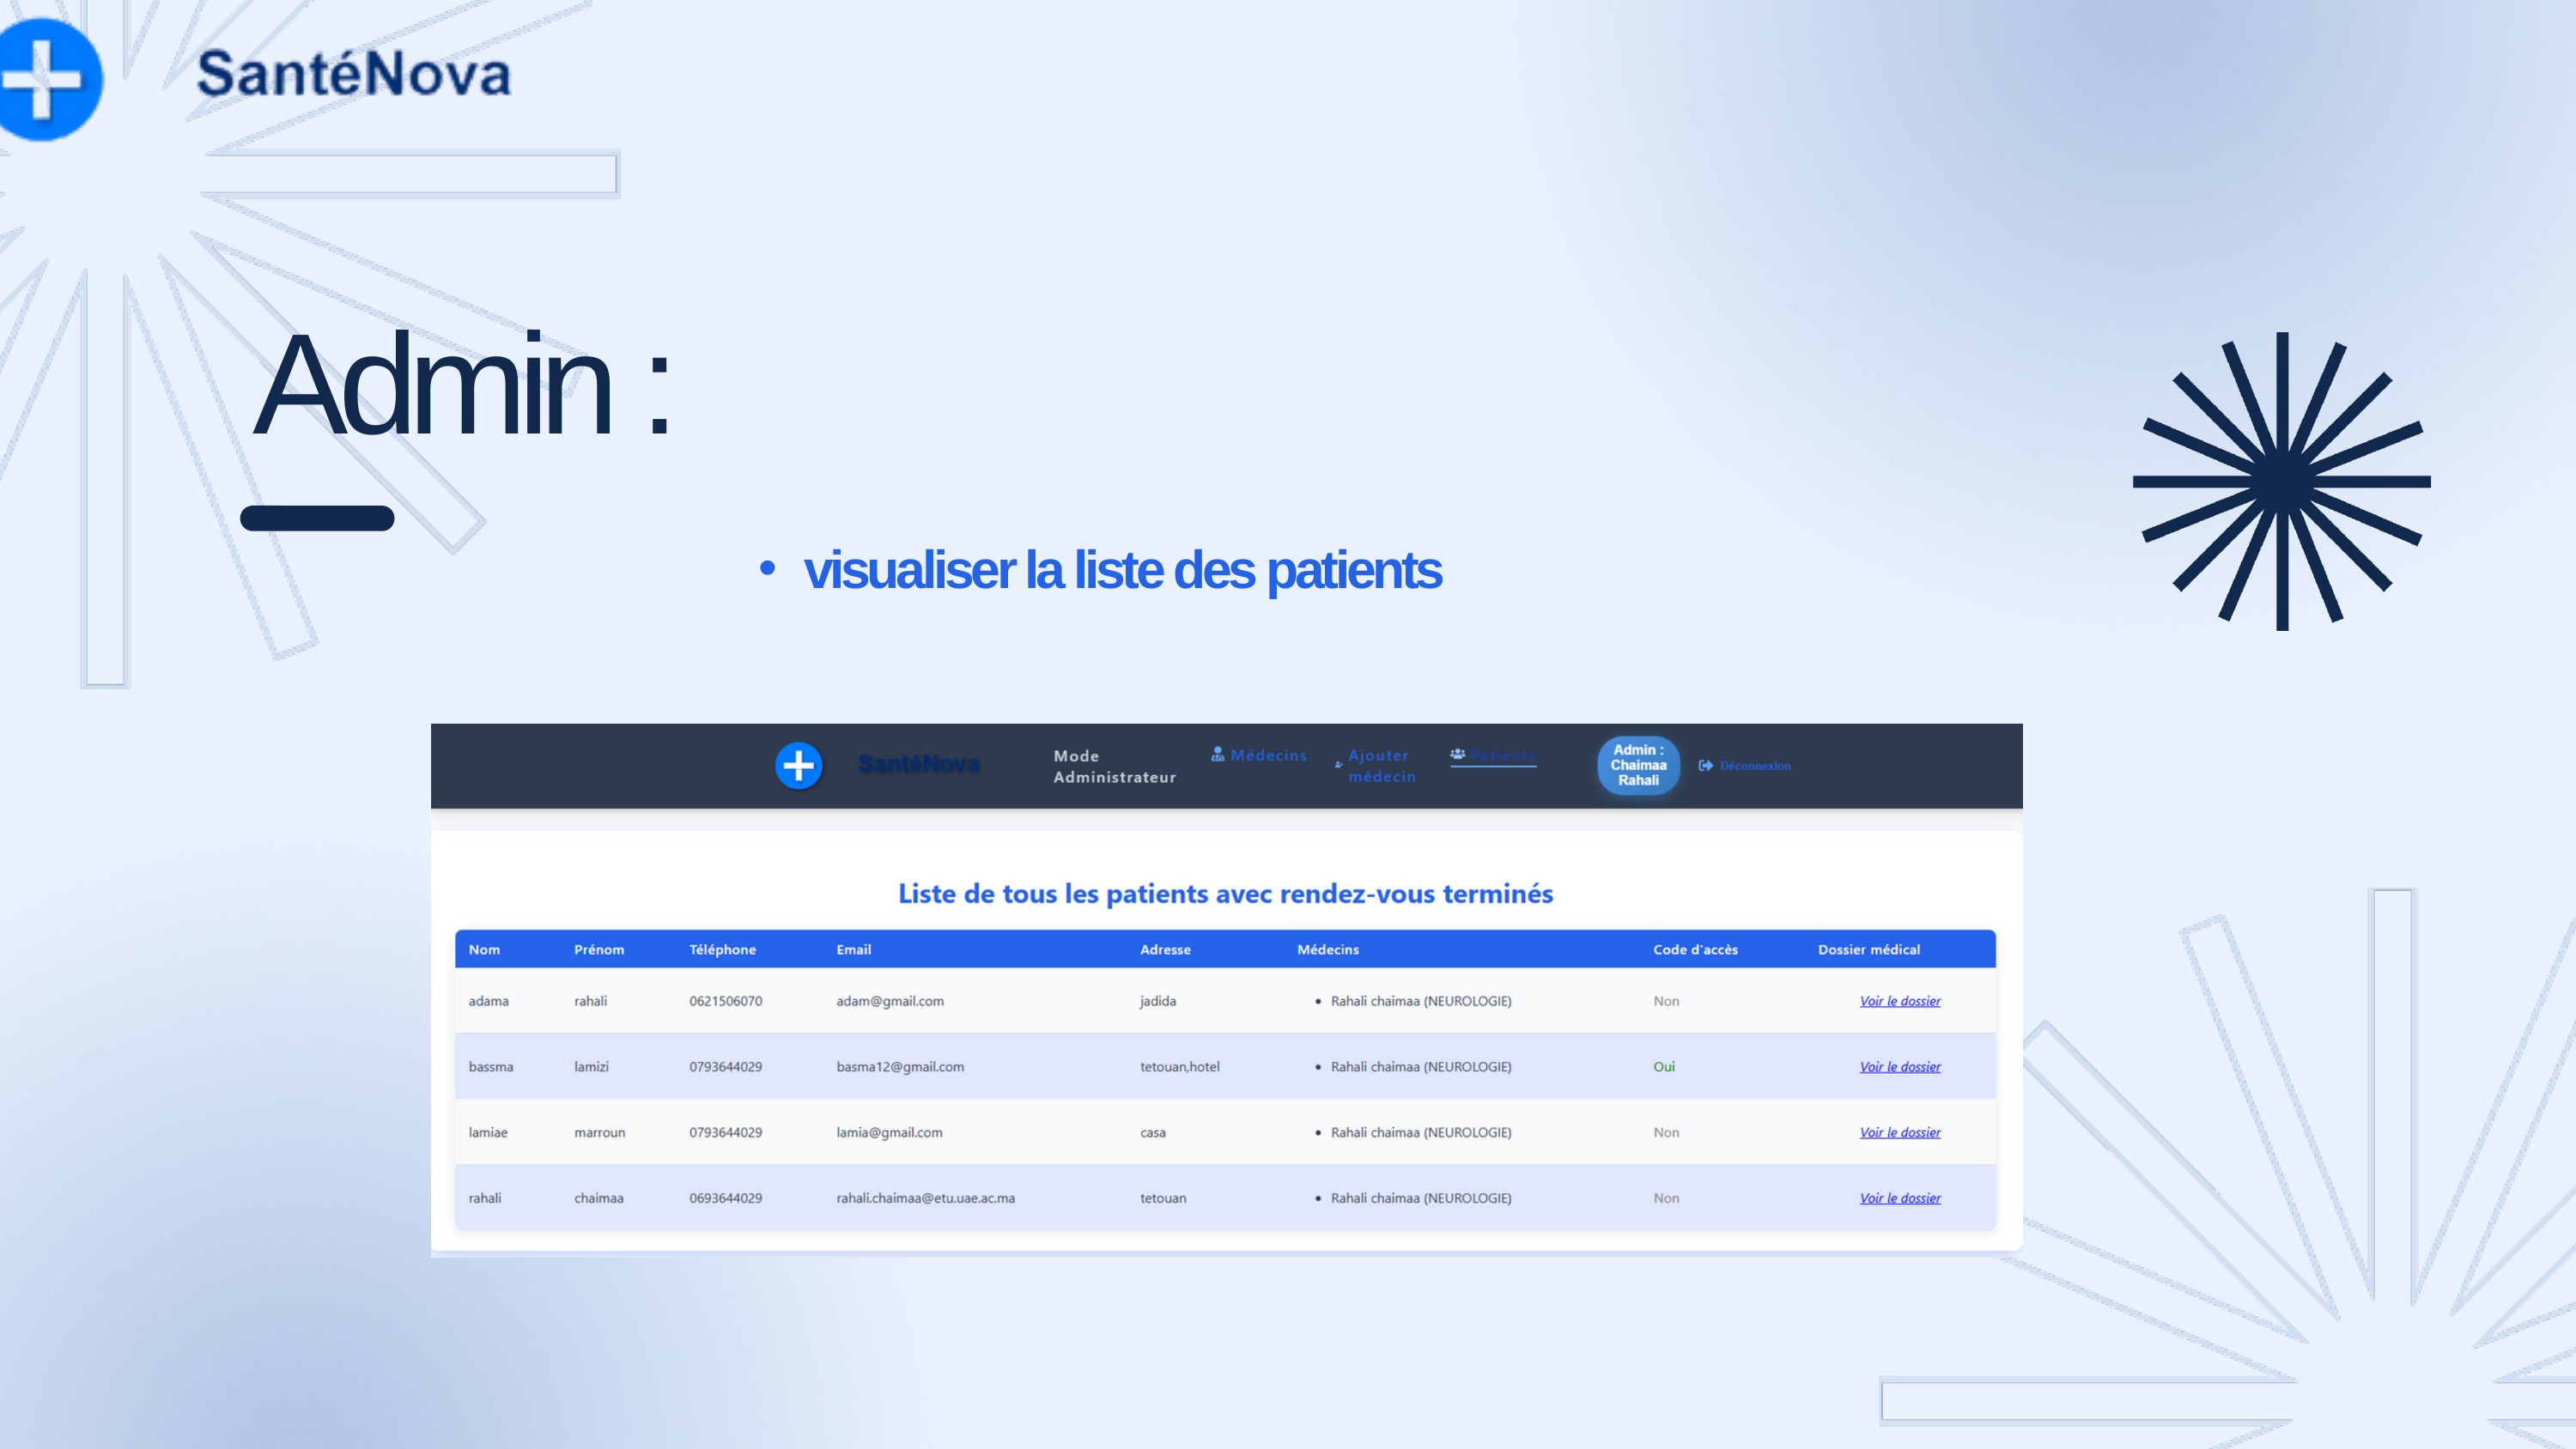

Admin :

visualiser la liste des patients